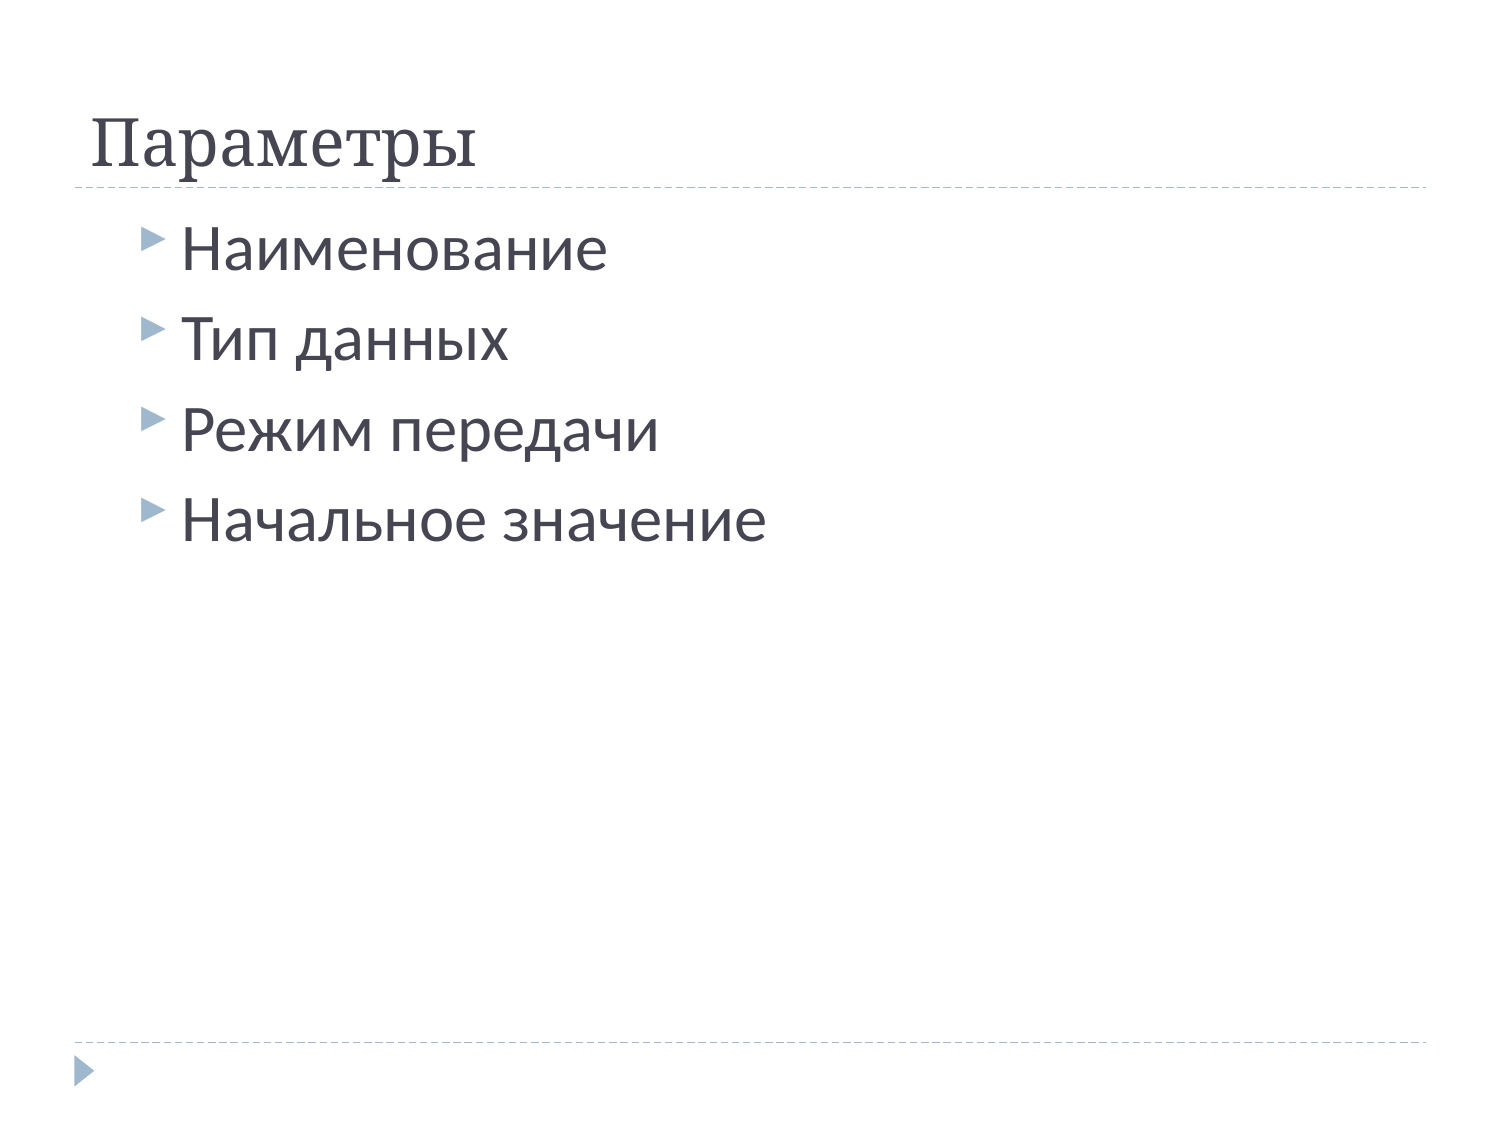

# Параметры
Наименование
Тип данных
Режим передачи
Начальное значение